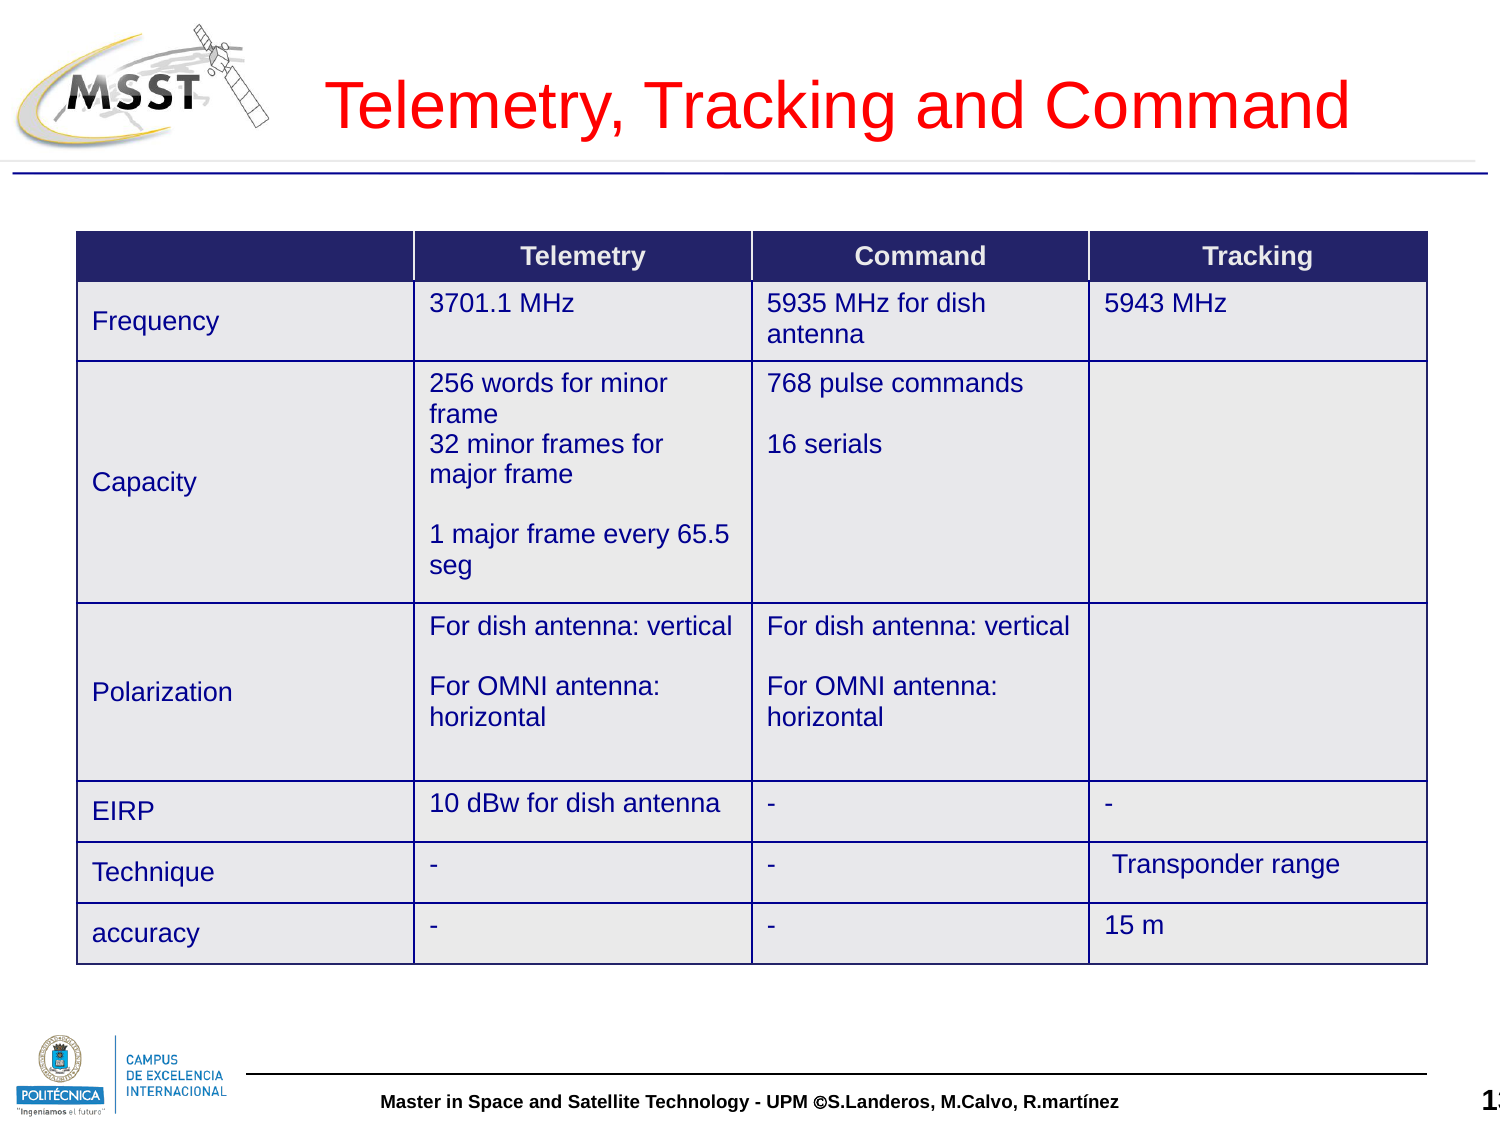

Telemetry, Tracking and Command
|  | Telemetry | Command | Tracking |
| --- | --- | --- | --- |
| Frequency | 3701.1 MHz | 5935 MHz for dish antenna | 5943 MHz |
| Capacity | 256 words for minor frame 32 minor frames for major frame 1 major frame every 65.5 seg | 768 pulse commands 16 serials |  |
| Polarization | For dish antenna: vertical For OMNI antenna: horizontal | For dish antenna: vertical For OMNI antenna: horizontal |  |
| EIRP | 10 dBw for dish antenna | - | - |
| Technique | - | - | Transponder range |
| accuracy | - | - | 15 m |